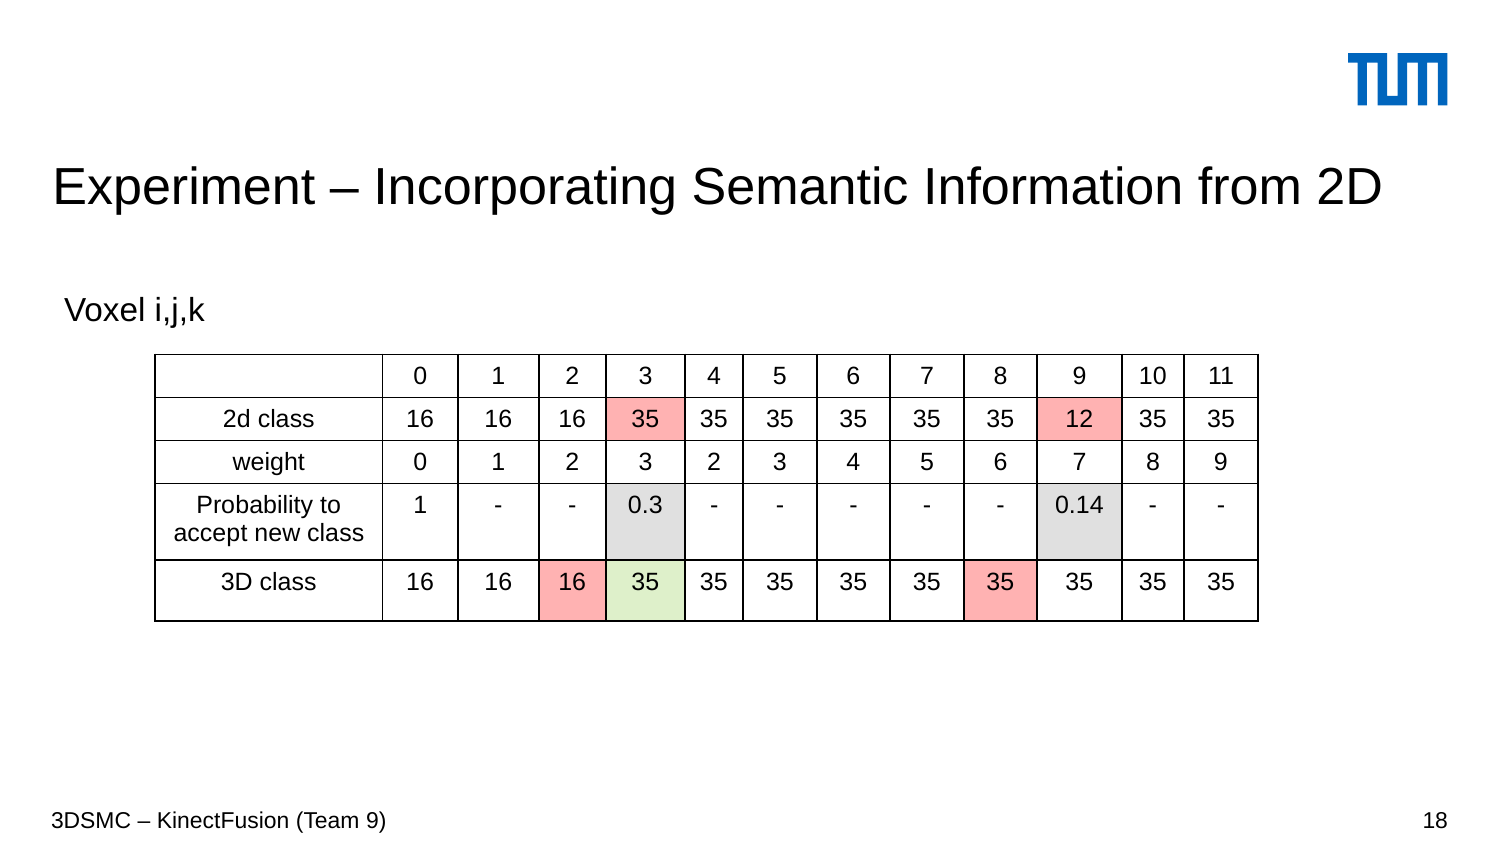

# Experiment – Incorporating Semantic Information from 2D
Voxel i,j,k
|  | 0 | 1 | 2 | 3 | 4 | 5 | 6 | 7 | 8 | 9 | 10 | 11 |
| --- | --- | --- | --- | --- | --- | --- | --- | --- | --- | --- | --- | --- |
| 2d class | 16 | 16 | 16 | 35 | 35 | 35 | 35 | 35 | 35 | 12 | 35 | 35 |
| weight | 0 | 1 | 2 | 3 | 2 | 3 | 4 | 5 | 6 | 7 | 8 | 9 |
| Probability to accept new class | 1 | - | - | 0.3 | - | - | - | - | - | 0.14 | - | - |
| 3D class | 16 | 16 | 16 | 35 | 35 | 35 | 35 | 35 | 35 | 35 | 35 | 35 |
3DSMC – KinectFusion (Team 9)
18